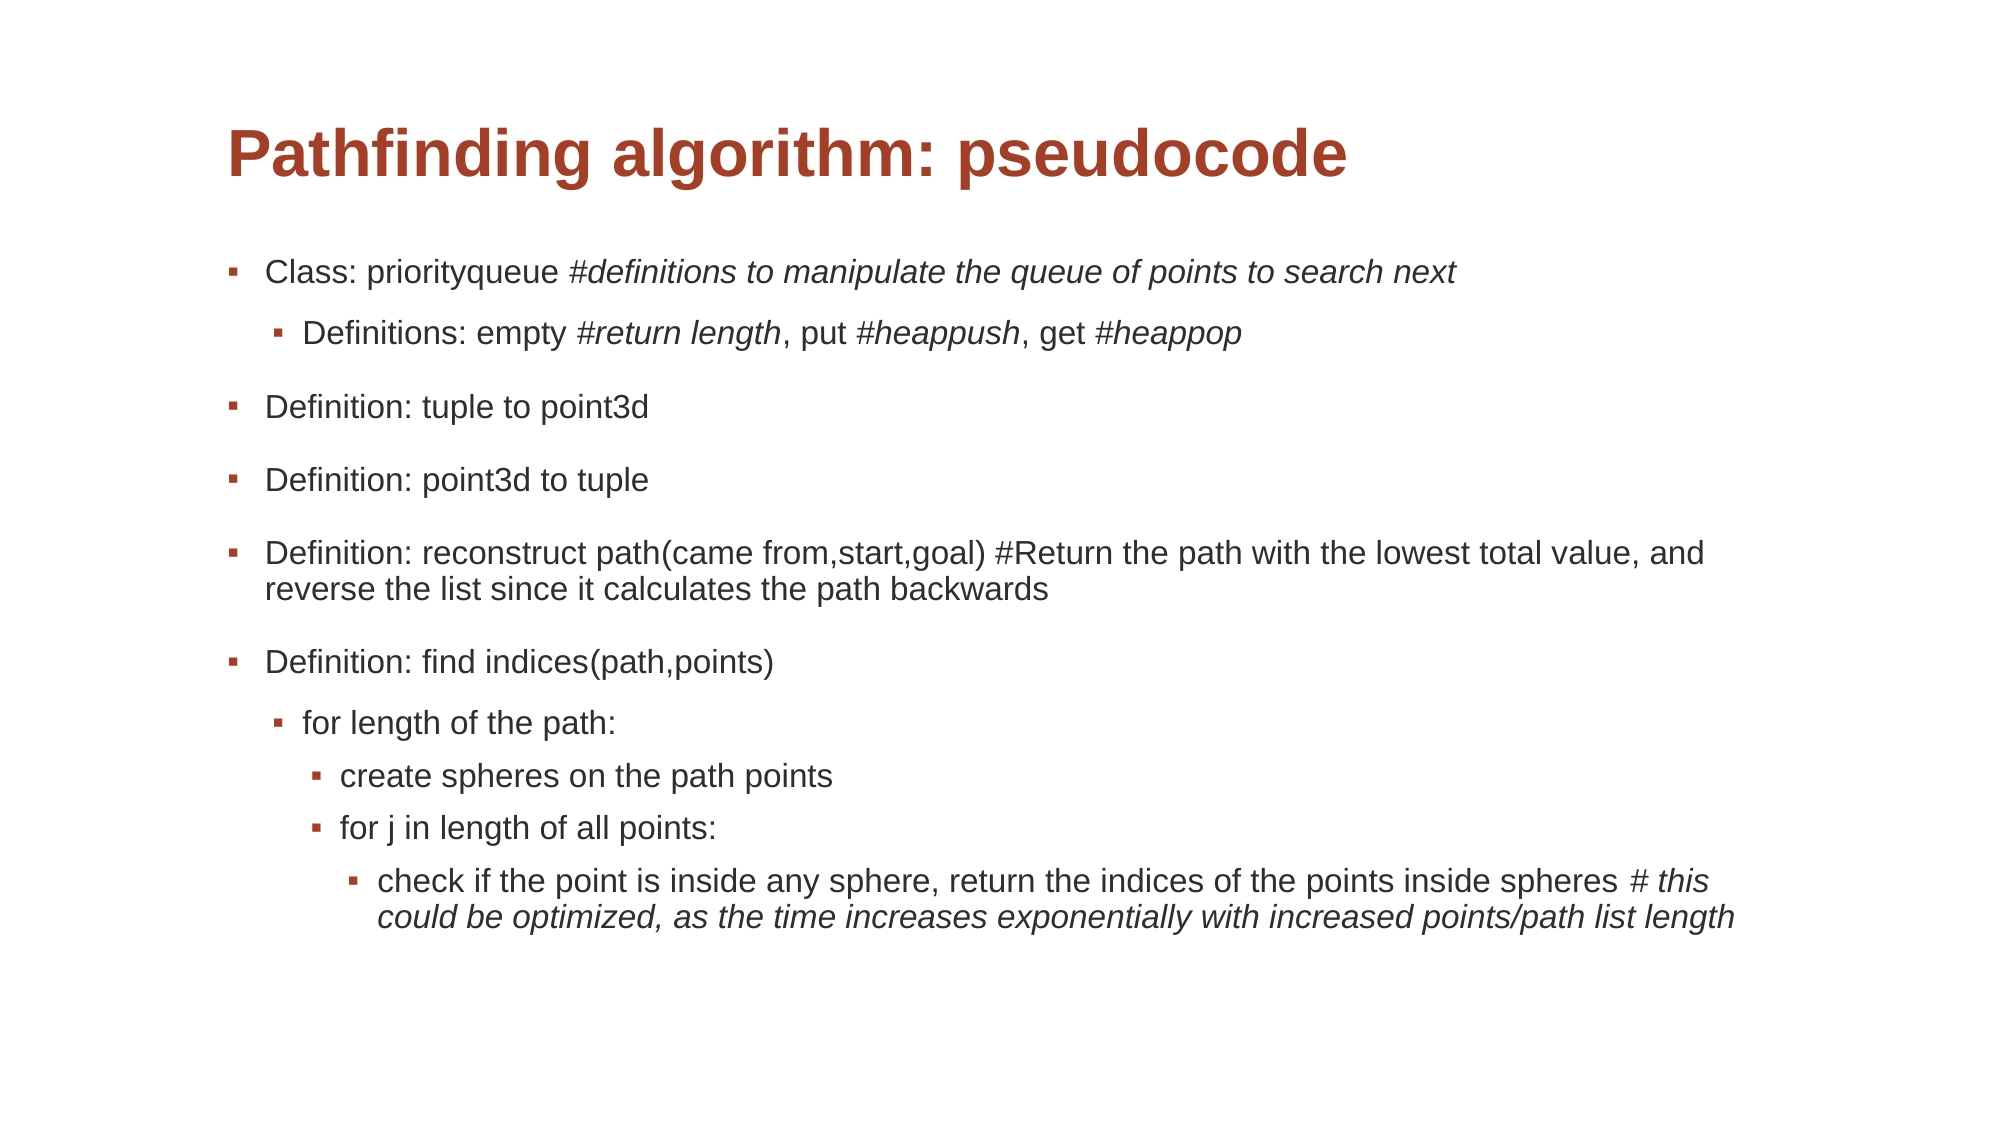

# Pathfinding algorithm: pseudocode
Class: priorityqueue #definitions to manipulate the queue of points to search next
Definitions: empty #return length, put #heappush, get #heappop
Definition: tuple to point3d
Definition: point3d to tuple
Definition: reconstruct path(came from,start,goal) #Return the path with the lowest total value, and reverse the list since it calculates the path backwards
Definition: find indices(path,points)
for length of the path:
create spheres on the path points
for j in length of all points:
check if the point is inside any sphere, return the indices of the points inside spheres # this could be optimized, as the time increases exponentially with increased points/path list length